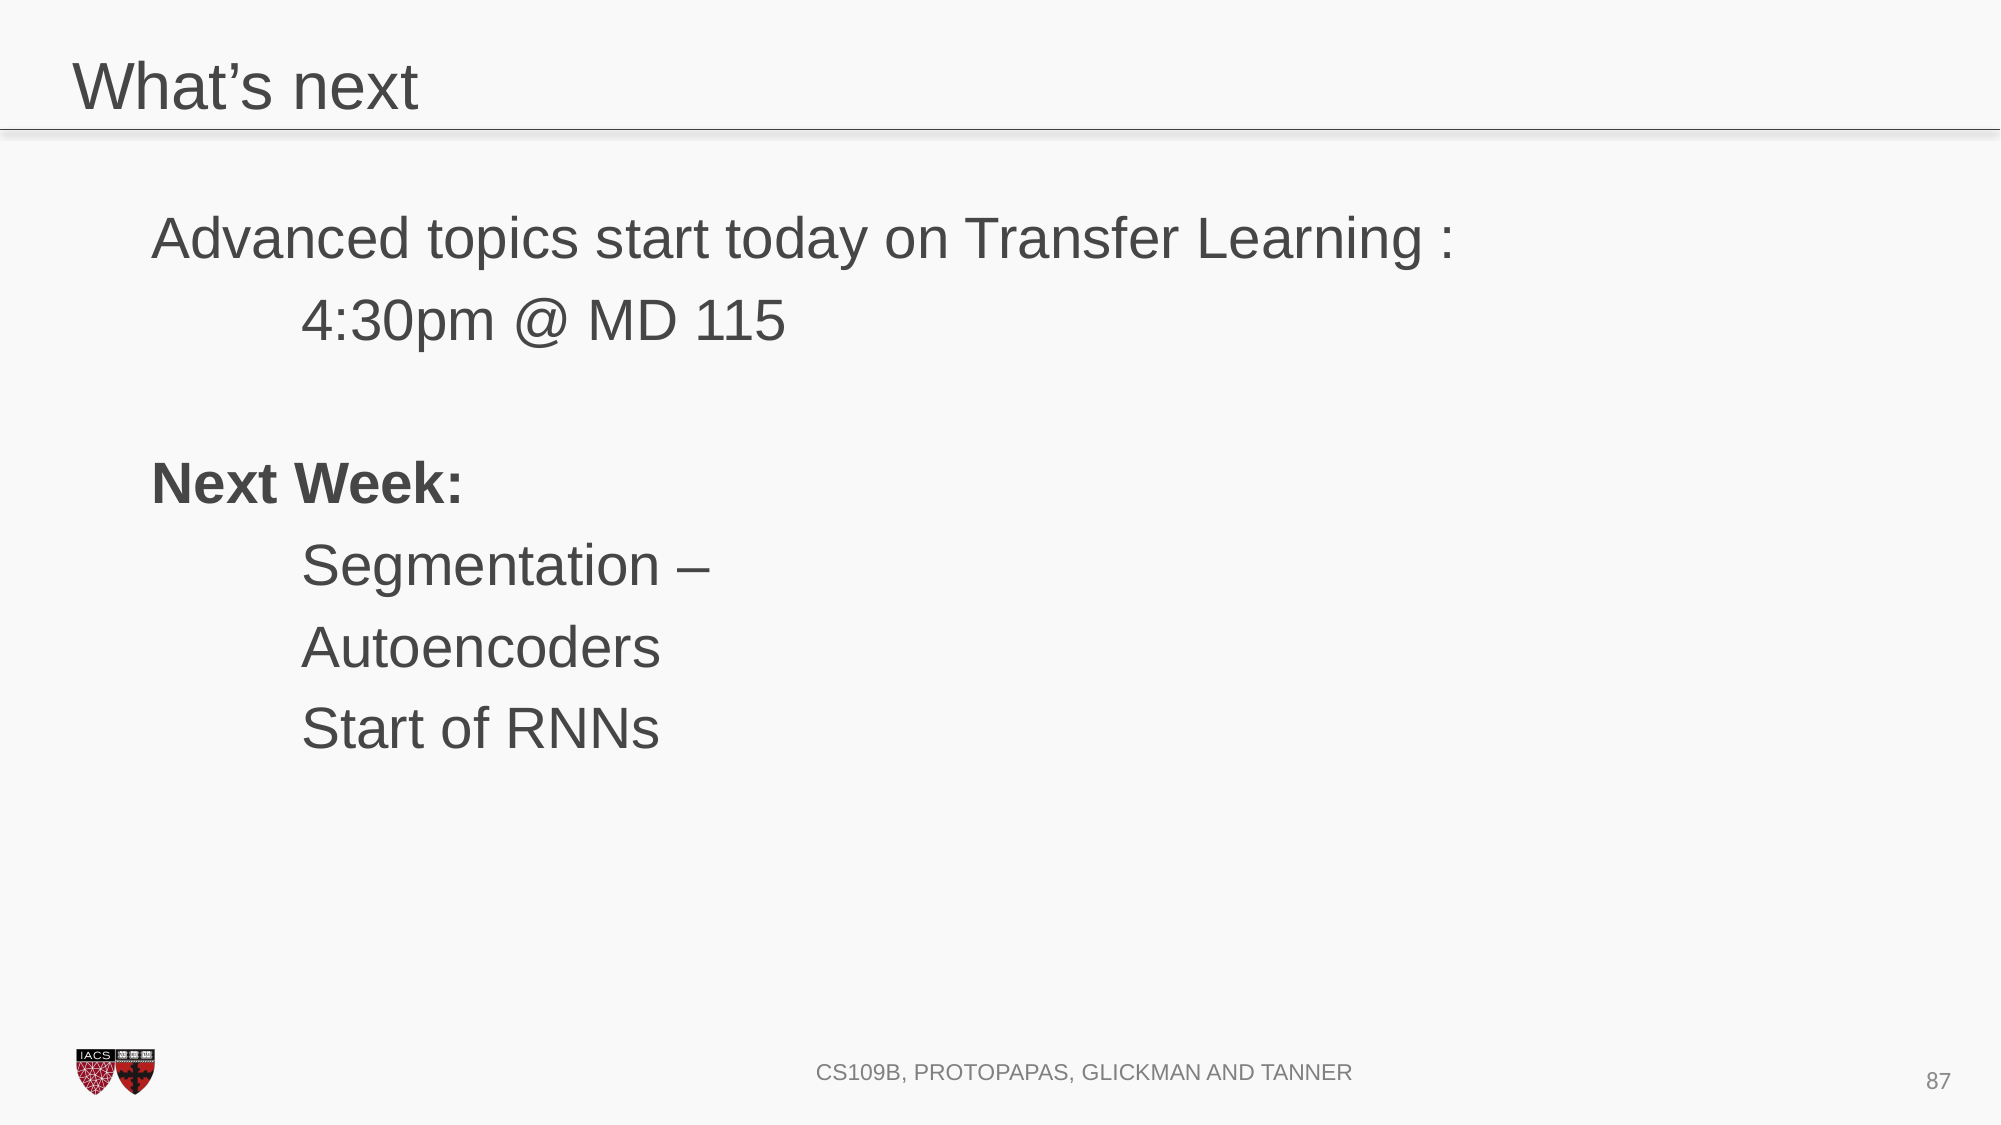

# What’s next
Advanced topics start today on Transfer Learning :
	4:30pm @ MD 115

Next Week:
	Segmentation –
	Autoencoders
	Start of RNNs

87